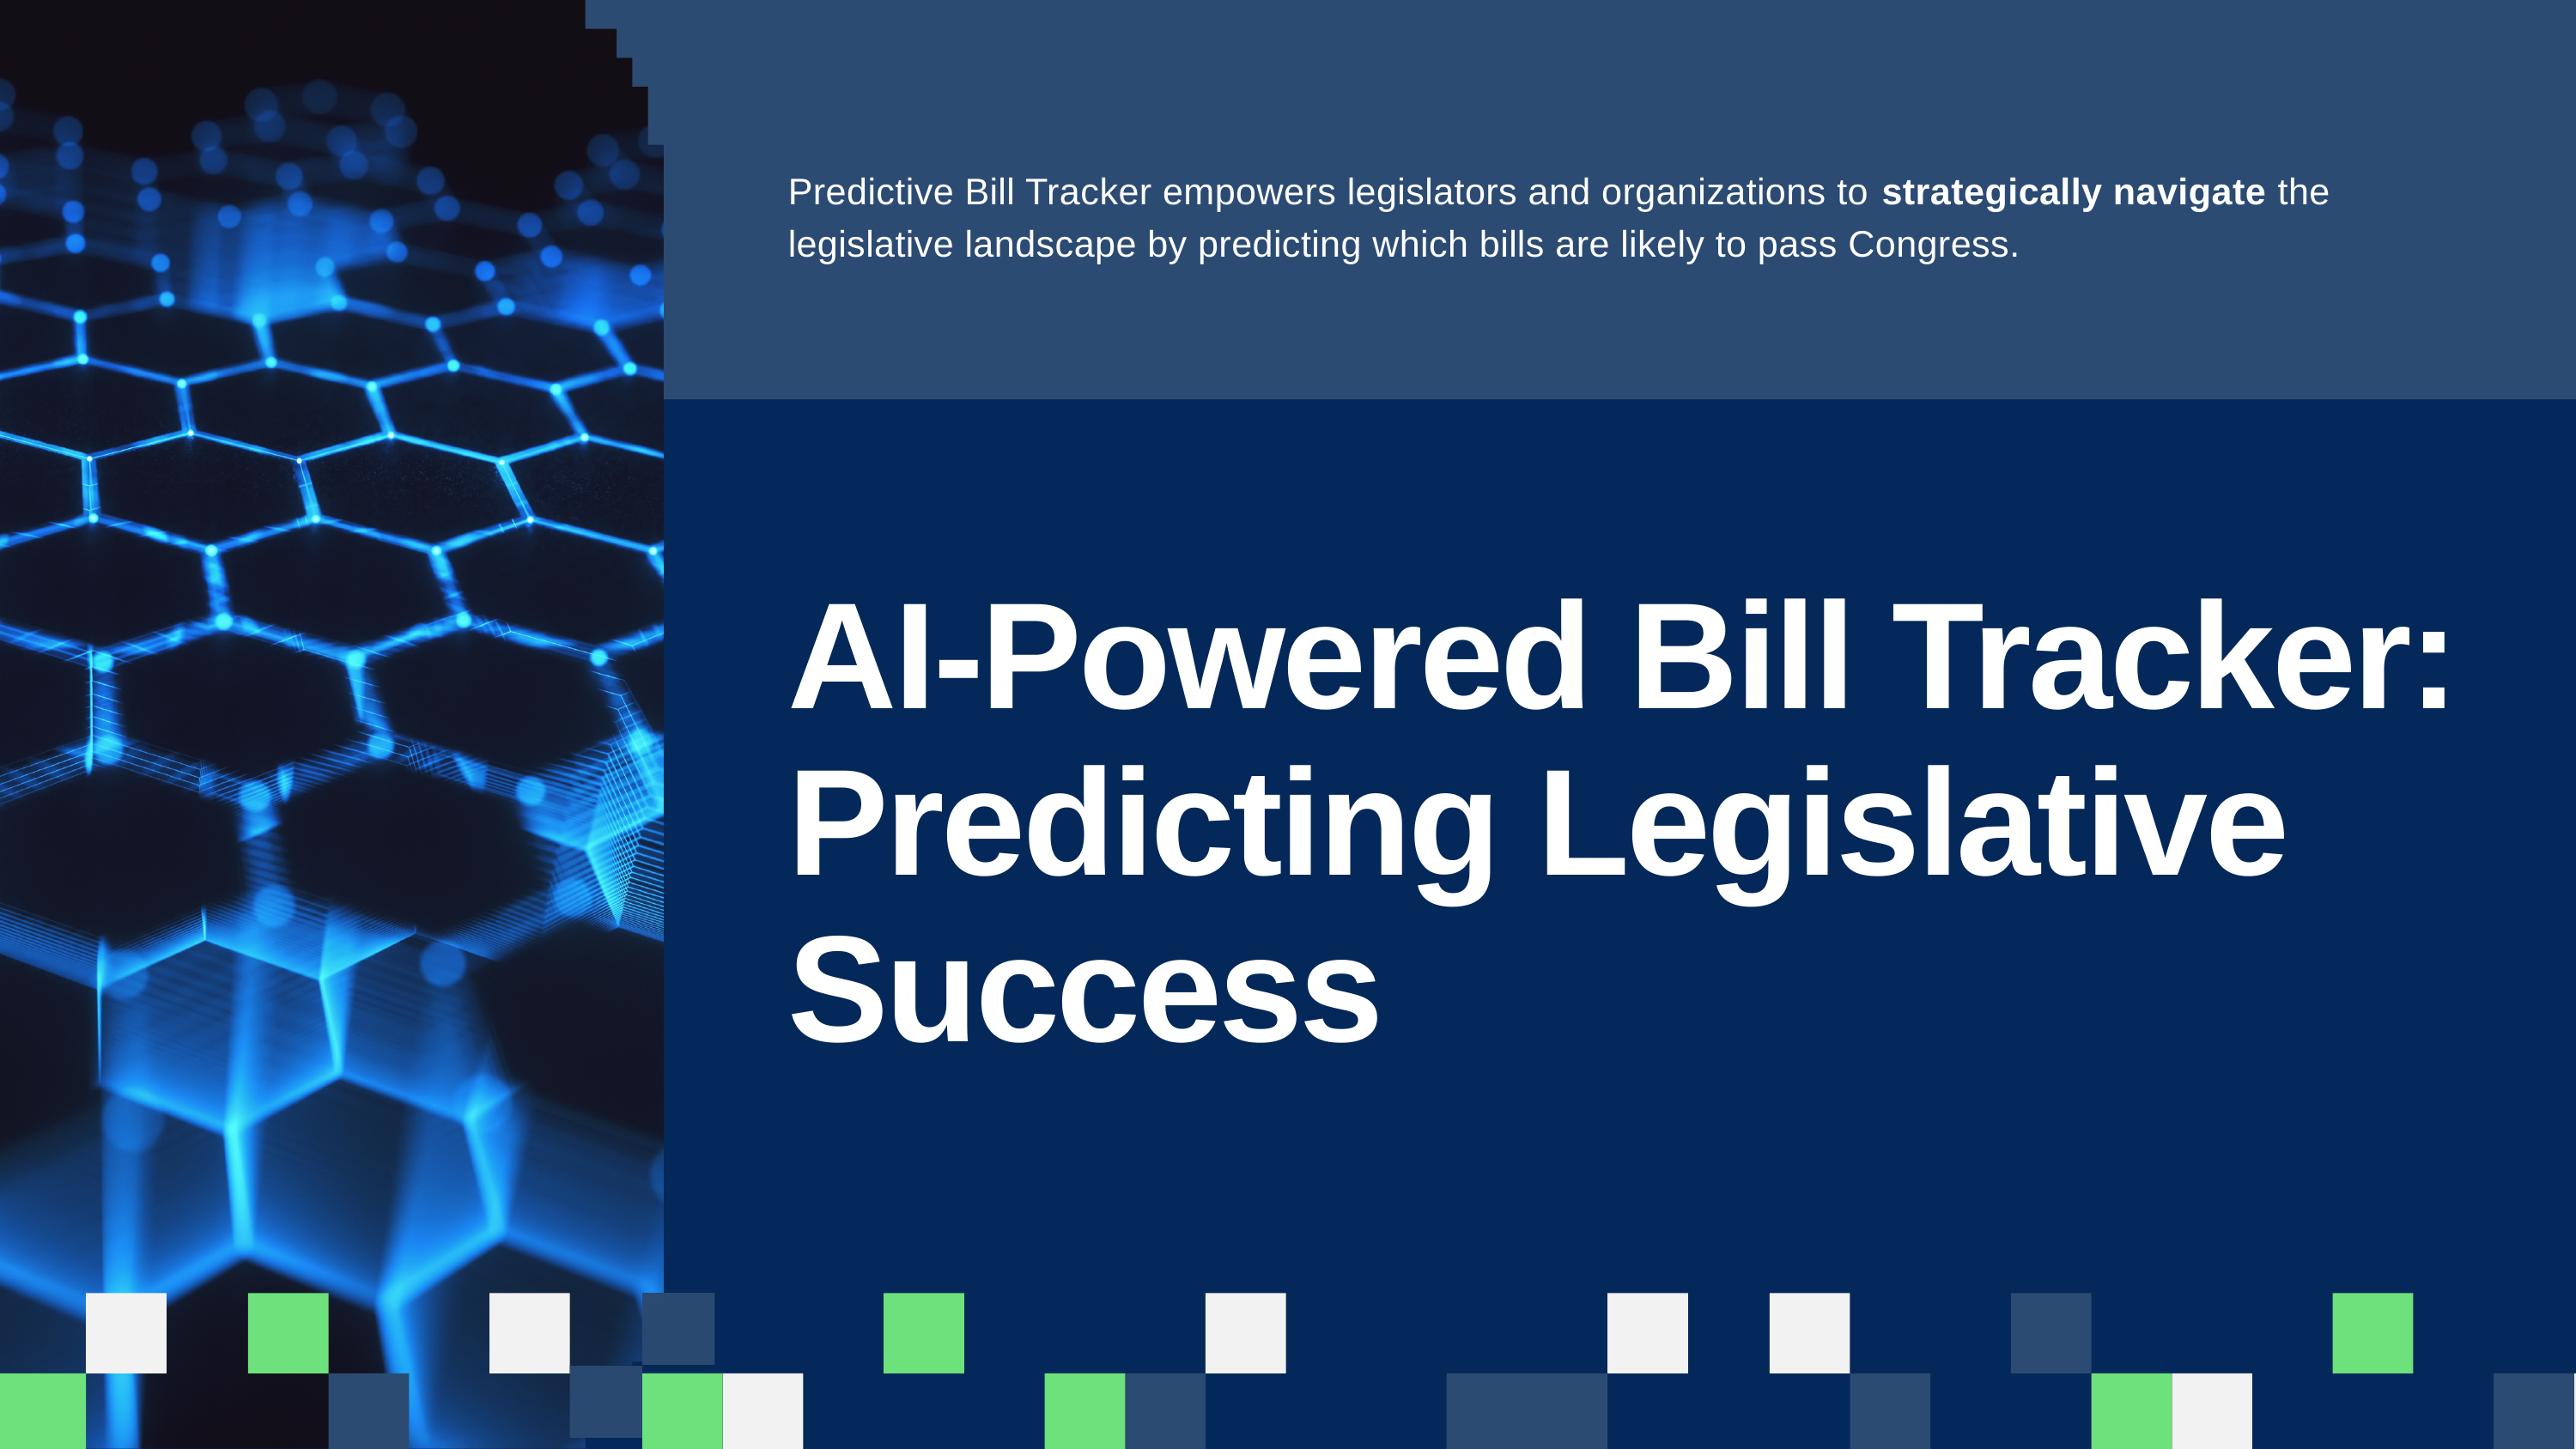

Predictive Bill Tracker empowers legislators and organizations to strategically navigate the legislative landscape by predicting which bills are likely to pass Congress.
AI-Powered Bill Tracker: Predicting Legislative Success